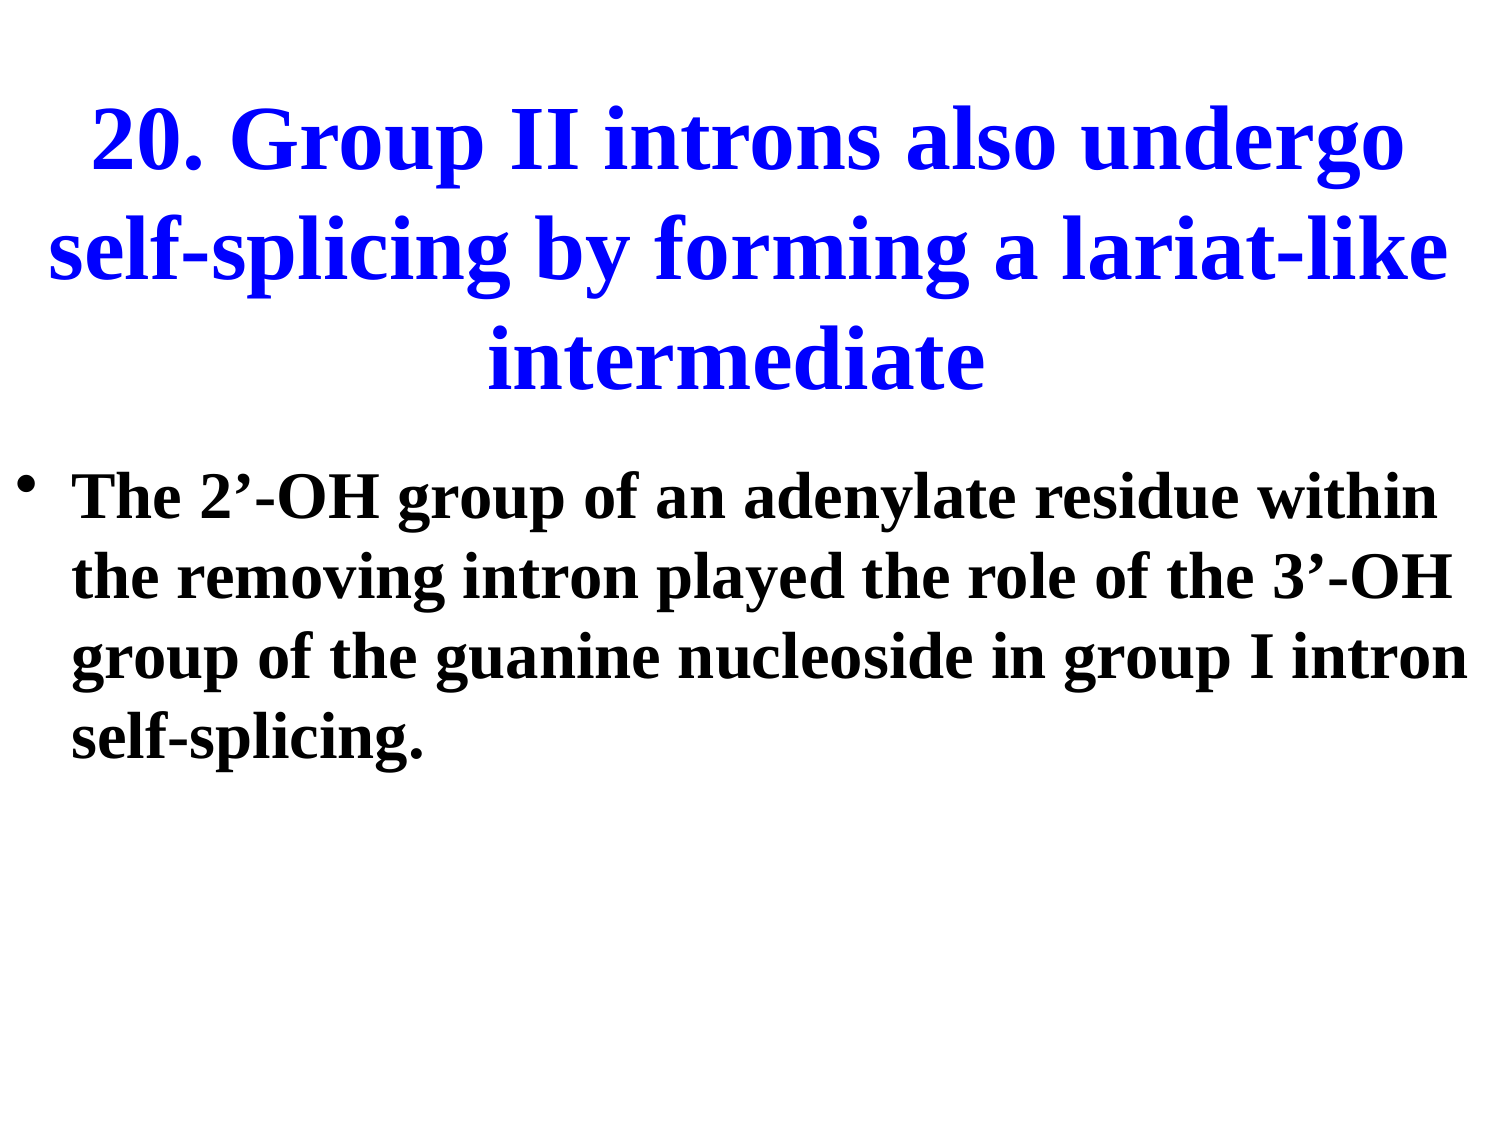

# 20. Group II introns also undergo self-splicing by forming a lariat-like intermediate
The 2’-OH group of an adenylate residue within the removing intron played the role of the 3’-OH group of the guanine nucleoside in group I intron self-splicing.